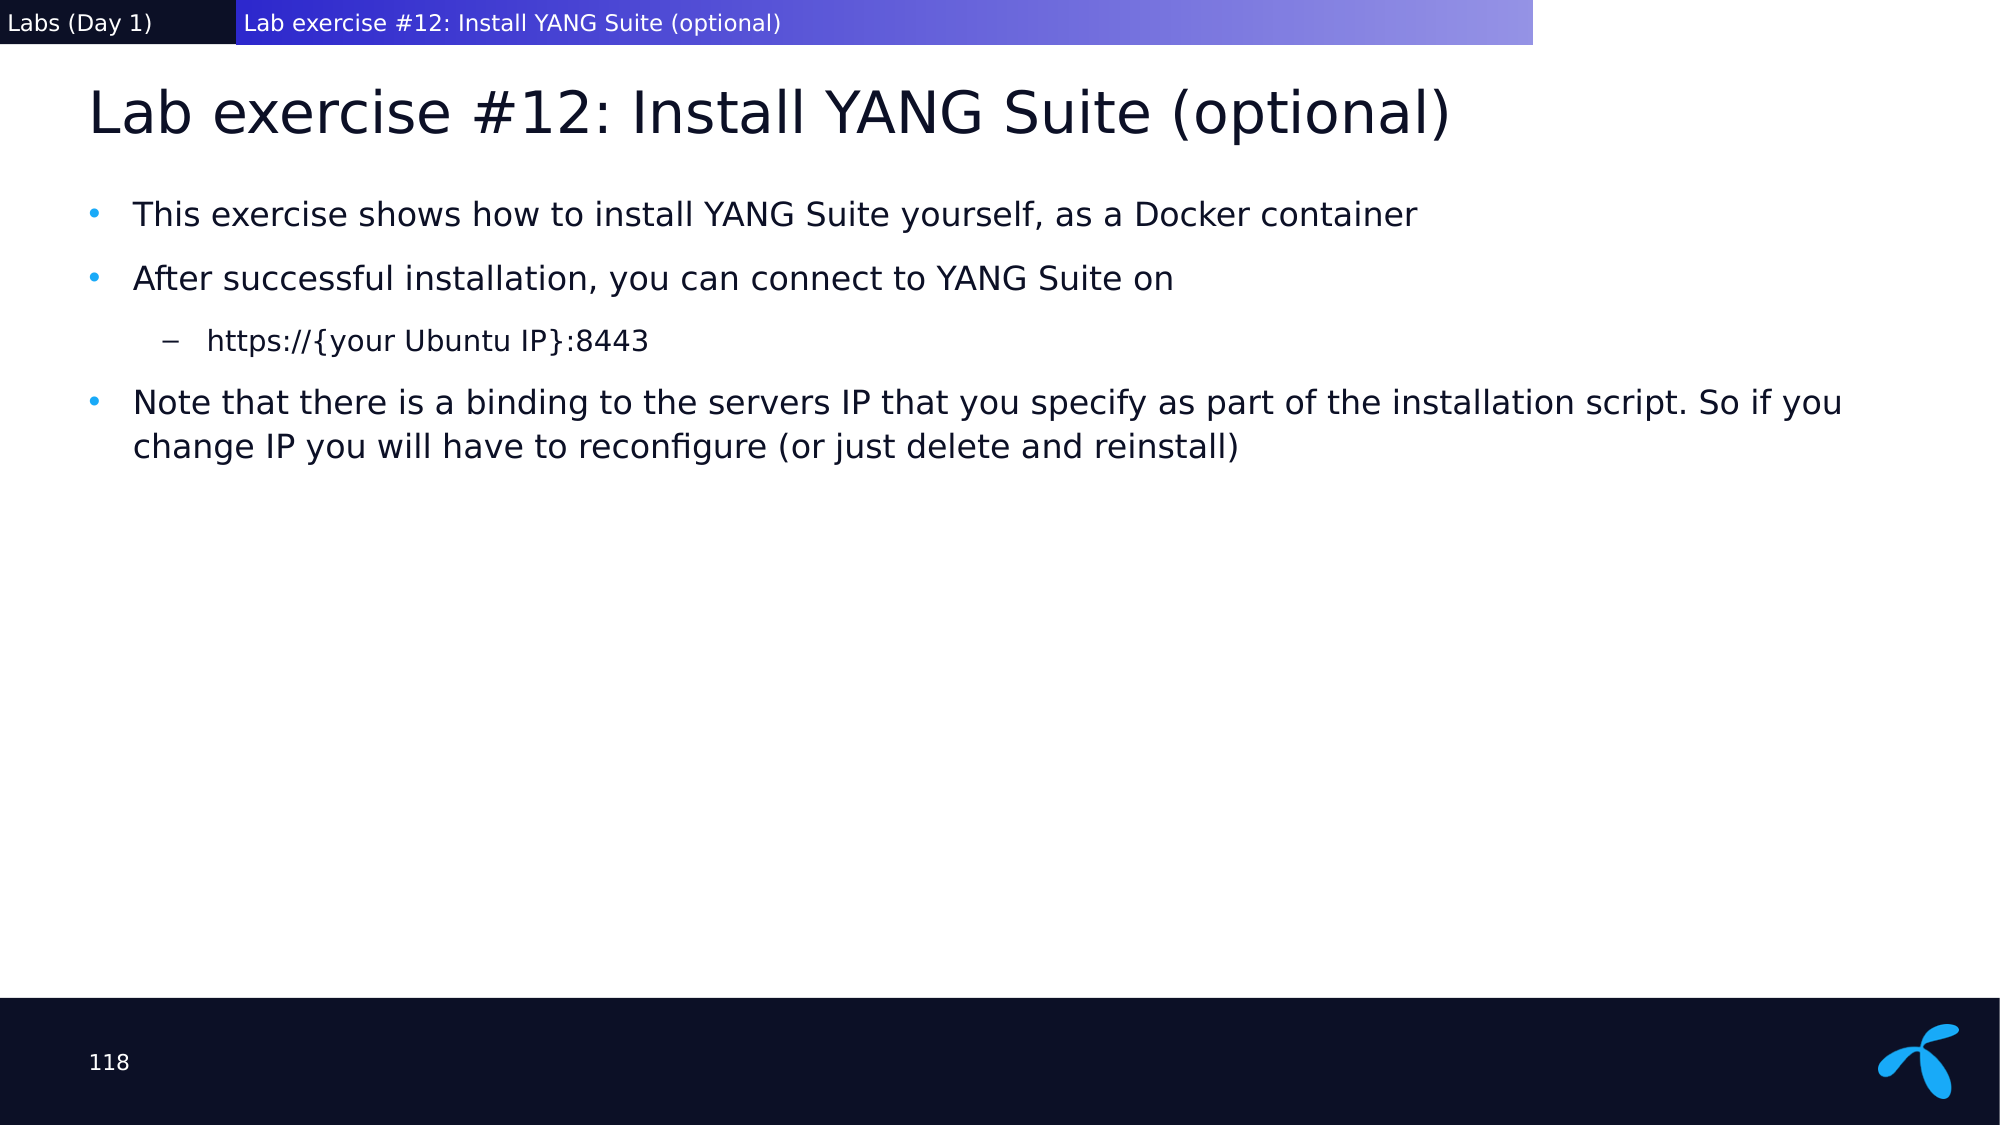

Labs (Day 1)
 Lab exercise #12: Install YANG Suite (optional)
# Lab exercise #12: Install YANG Suite (optional)
This exercise shows how to install YANG Suite yourself, as a Docker container
After successful installation, you can connect to YANG Suite on
https://{your Ubuntu IP}:8443
Note that there is a binding to the servers IP that you specify as part of the installation script. So if you change IP you will have to reconfigure (or just delete and reinstall)
118